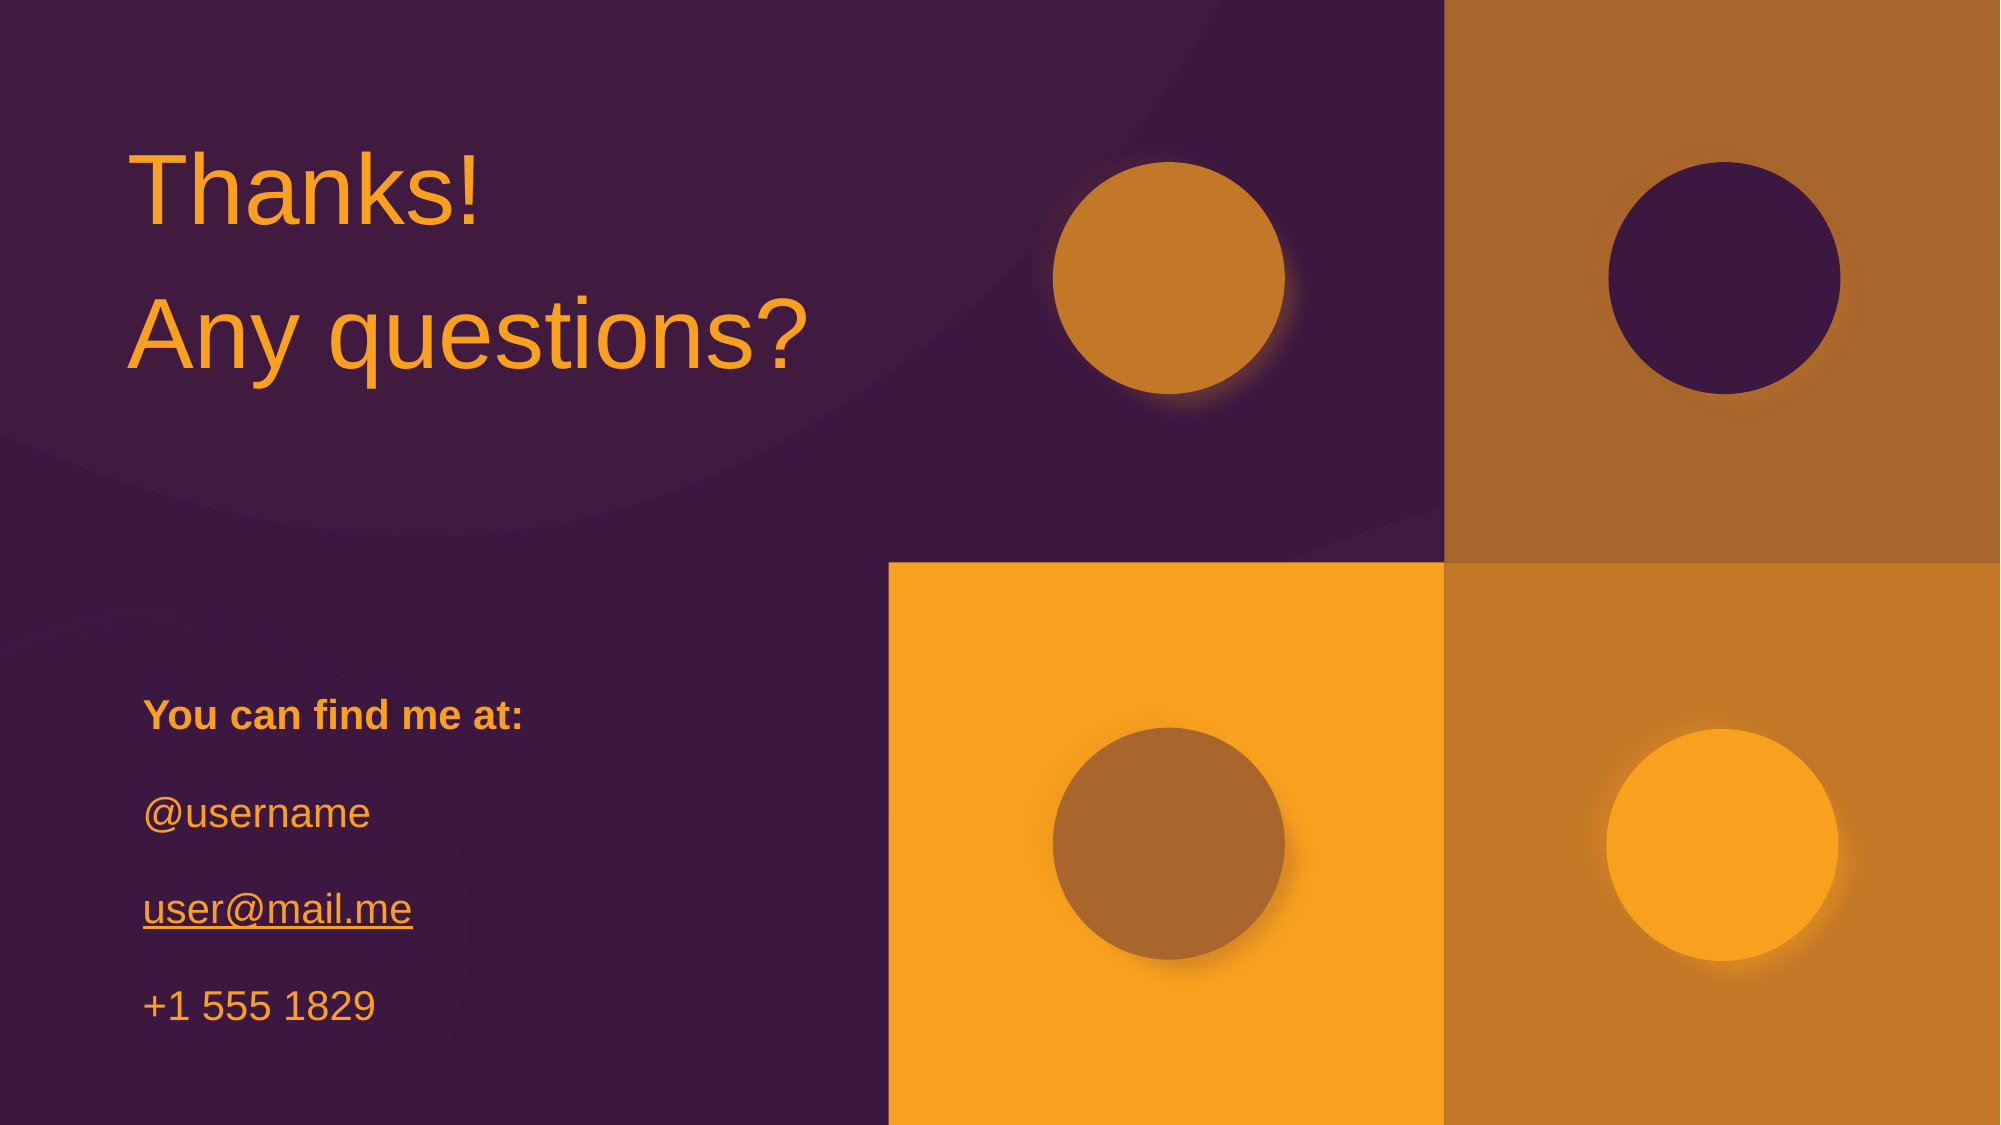

Thanks!
Any questions?

You can find me at:

@username

user@mail.me
+1 555 1829